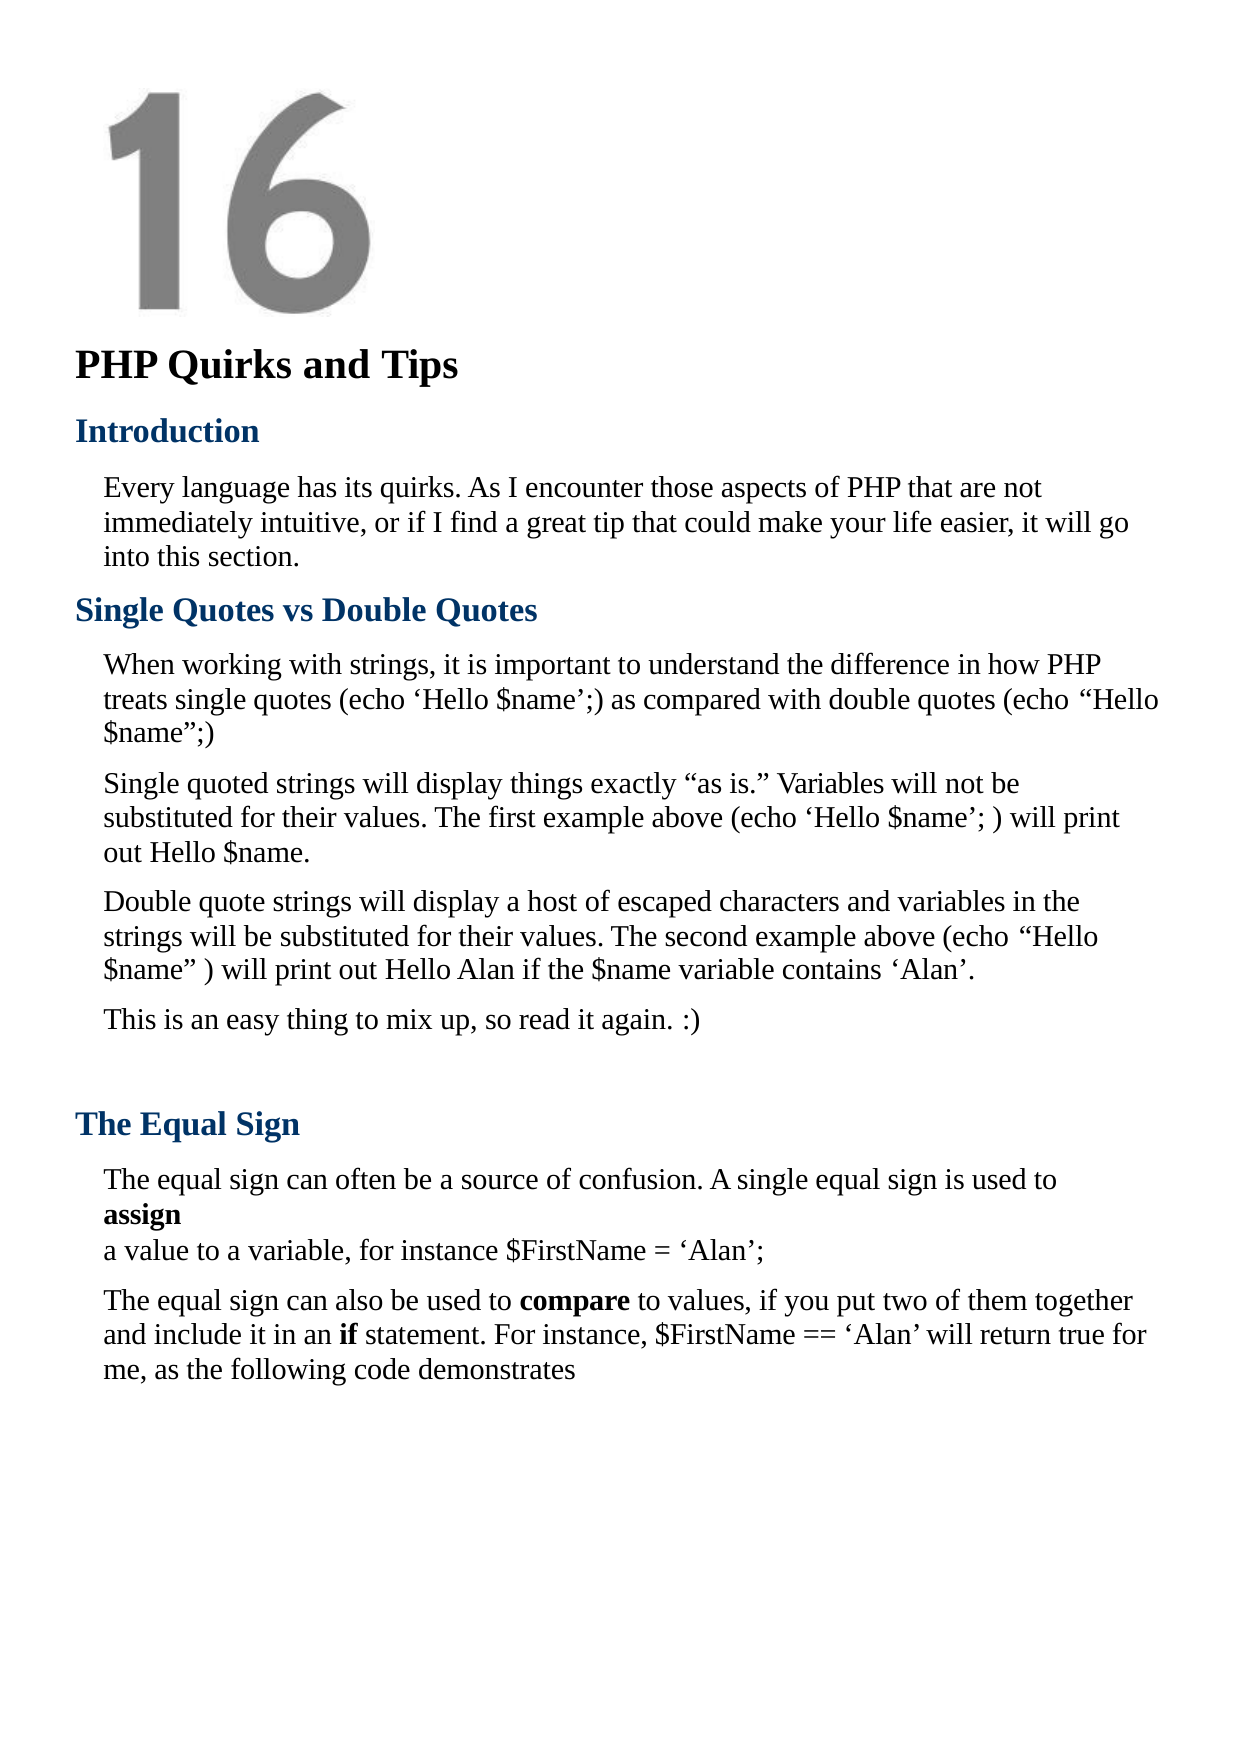

PHP Quirks and Tips
Introduction
Every language has its quirks. As I encounter those aspects of PHP that are not  immediately intuitive, or if I find a great tip that could make your life easier, it will go  into this section.
Single Quotes vs Double Quotes
When working with strings, it is important to understand the difference in how PHP  treats single quotes (echo ‘Hello $name’;) as compared with double quotes (echo “Hello
$name”;)
Single quoted strings will display things exactly “as is.” Variables will not be  substituted for their values. The first example above (echo ‘Hello $name’; ) will print  out Hello $name.
Double quote strings will display a host of escaped characters and variables in the  strings will be substituted for their values. The second example above (echo “Hello
$name” ) will print out Hello Alan if the $name variable contains ‘Alan’.
This is an easy thing to mix up, so read it again. :)

The Equal Sign
The equal sign can often be a source of confusion. A single equal sign is used to assign
a value to a variable, for instance $FirstName = ‘Alan’;
The equal sign can also be used to compare to values, if you put two of them together  and include it in an if statement. For instance, $FirstName == ‘Alan’ will return true for  me, as the following code demonstrates